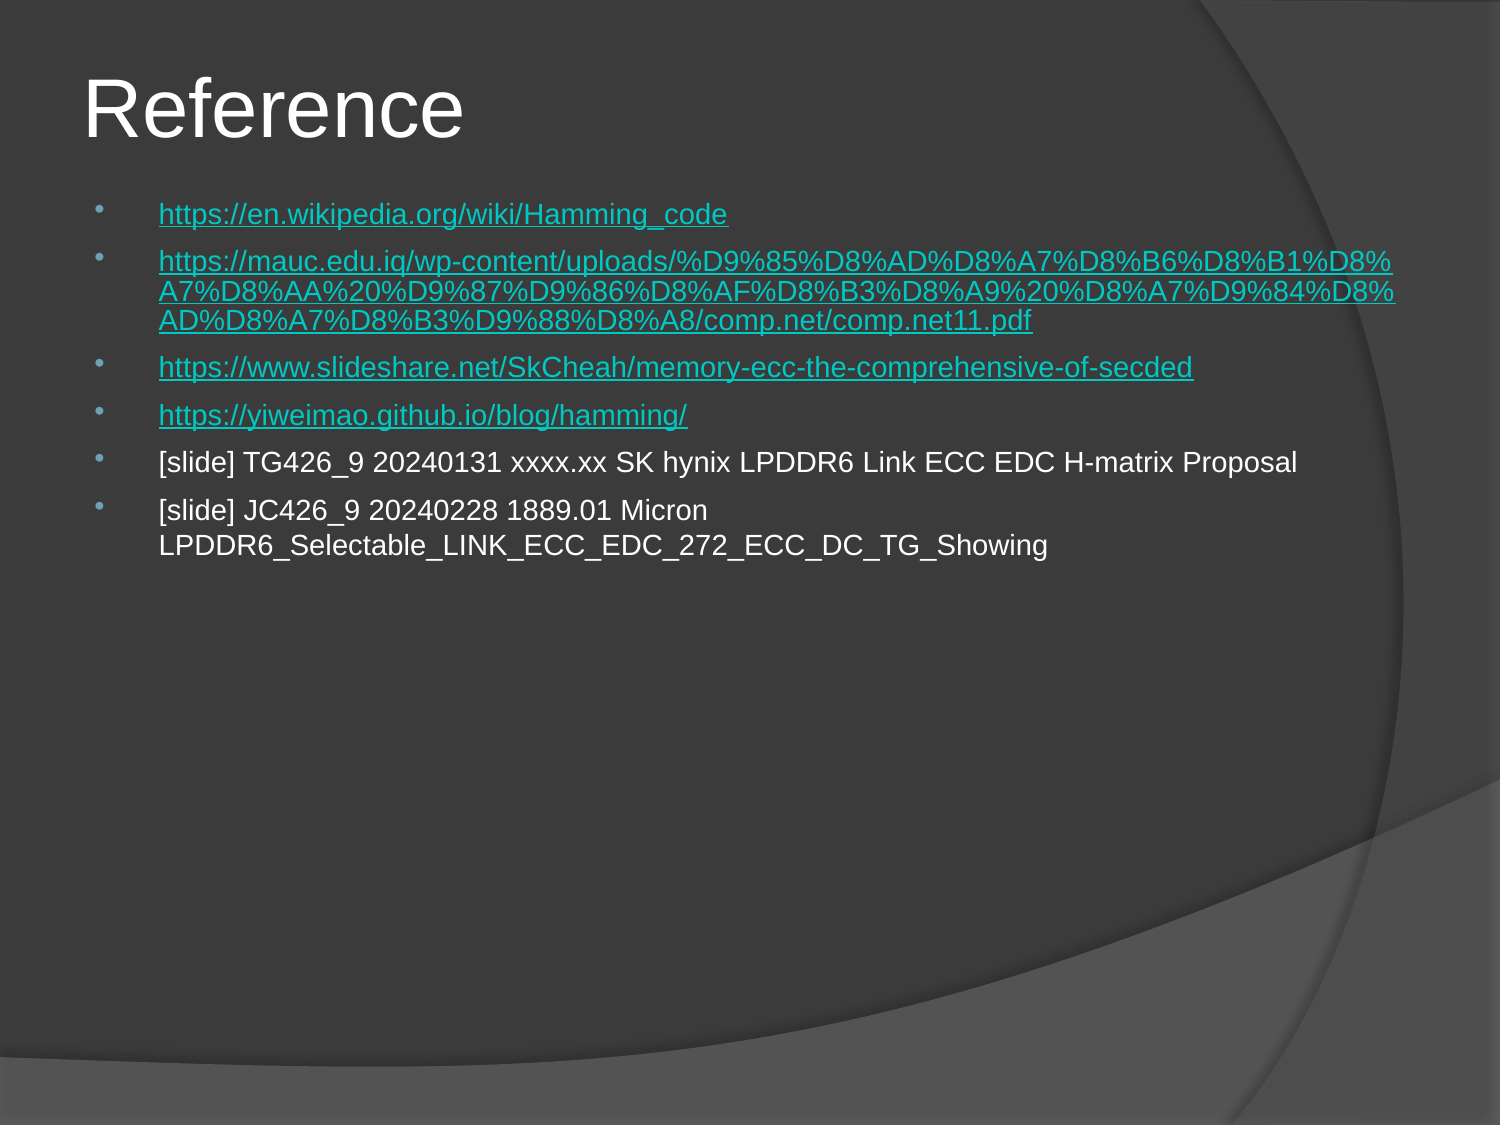

# Reference
https://en.wikipedia.org/wiki/Hamming_code
https://mauc.edu.iq/wp-content/uploads/%D9%85%D8%AD%D8%A7%D8%B6%D8%B1%D8%A7%D8%AA%20%D9%87%D9%86%D8%AF%D8%B3%D8%A9%20%D8%A7%D9%84%D8%AD%D8%A7%D8%B3%D9%88%D8%A8/comp.net/comp.net11.pdf
https://www.slideshare.net/SkCheah/memory-ecc-the-comprehensive-of-secded
https://yiweimao.github.io/blog/hamming/
[slide] TG426_9 20240131 xxxx.xx SK hynix LPDDR6 Link ECC EDC H-matrix Proposal
[slide] JC426_9 20240228 1889.01 Micron LPDDR6_Selectable_LINK_ECC_EDC_272_ECC_DC_TG_Showing